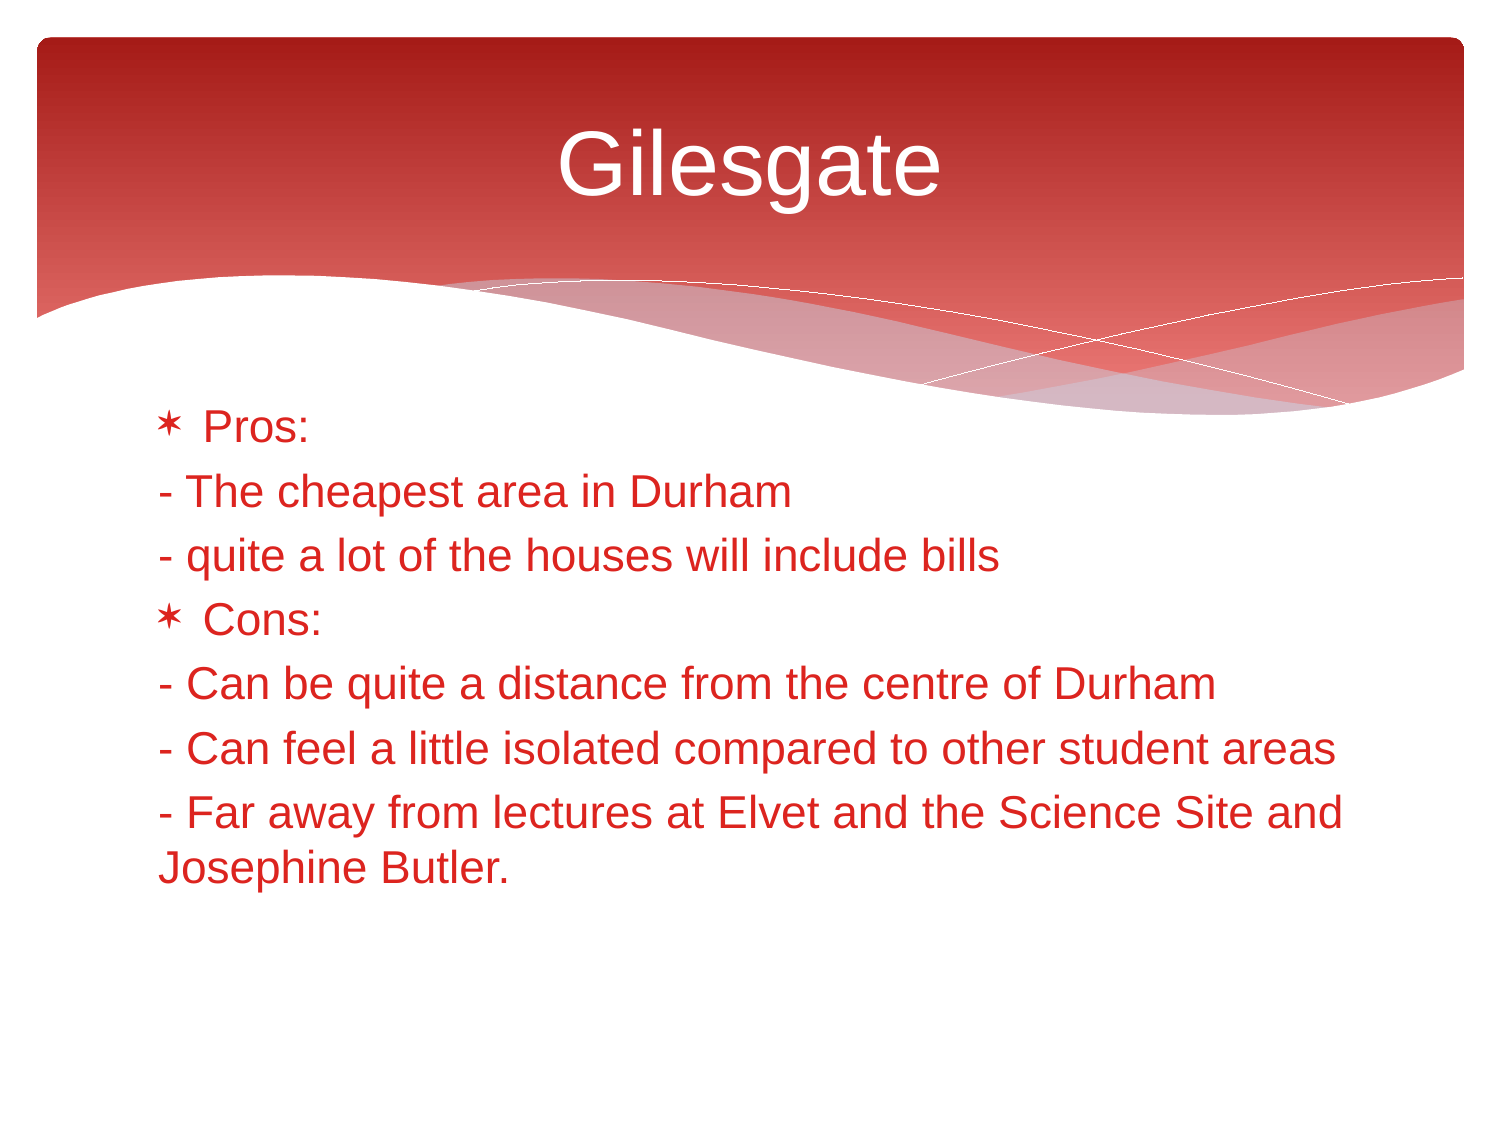

# Gilesgate
Pros:
- The cheapest area in Durham
- quite a lot of the houses will include bills
Cons:
- Can be quite a distance from the centre of Durham
- Can feel a little isolated compared to other student areas
- Far away from lectures at Elvet and the Science Site and Josephine Butler.